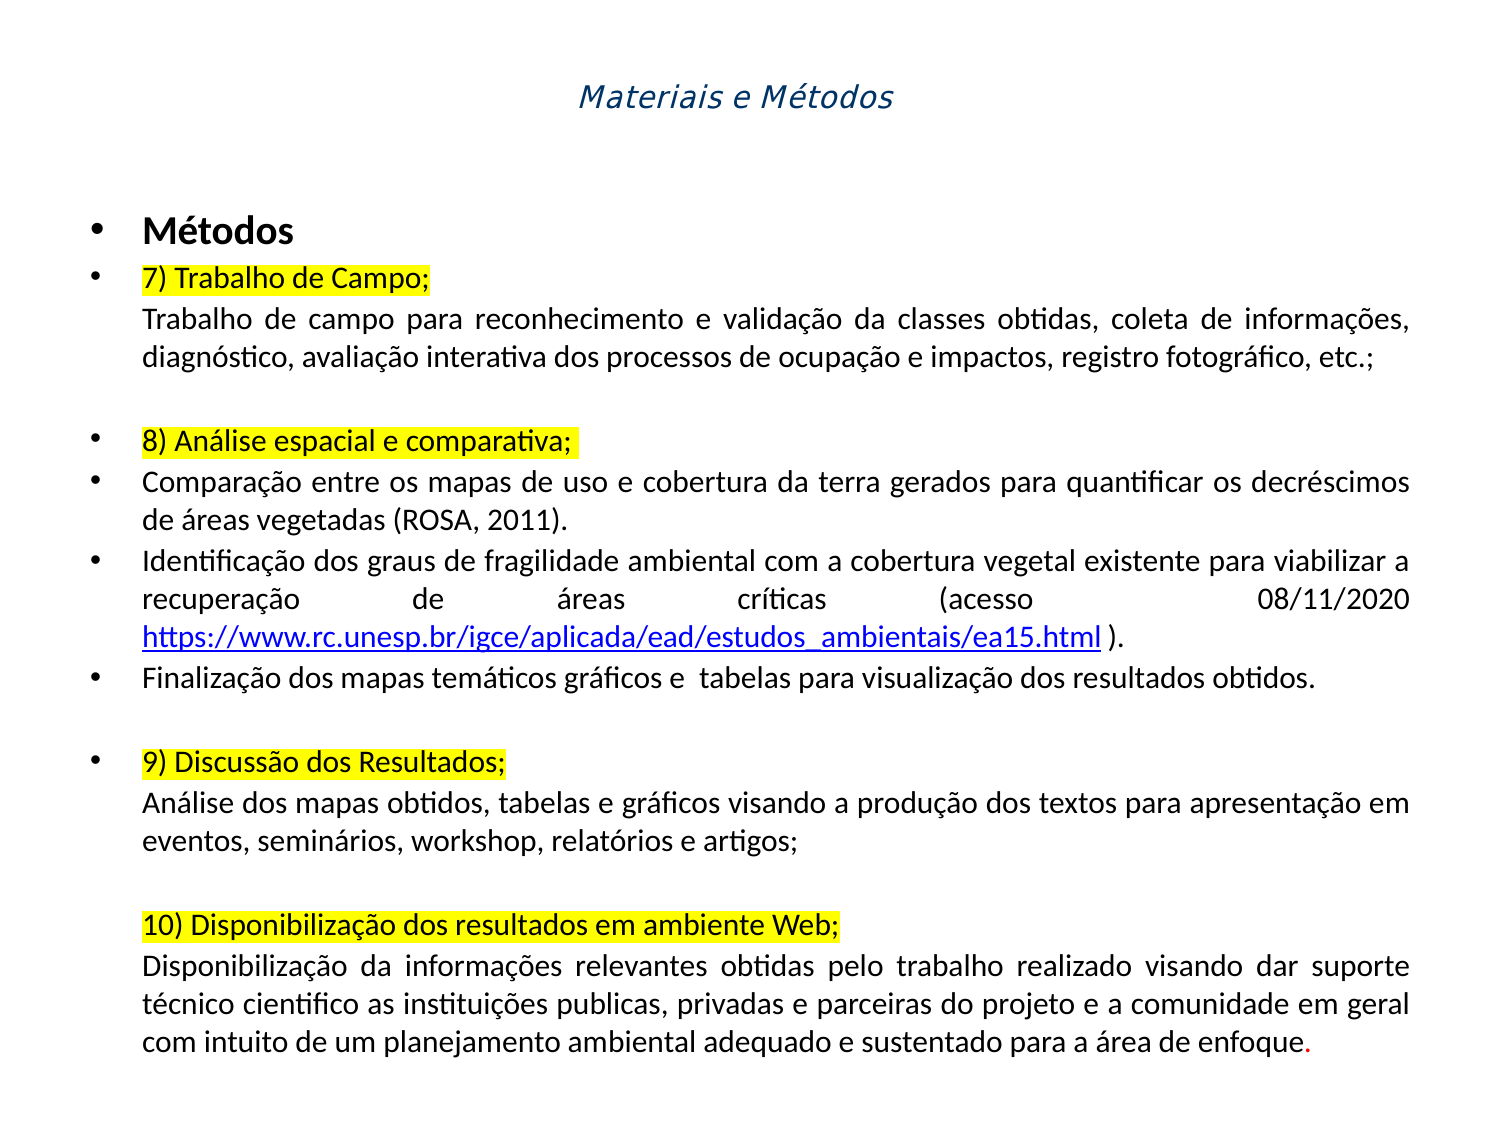

# Materiais e Métodos
Métodos
7) Trabalho de Campo;
Trabalho de campo para reconhecimento e validação da classes obtidas, coleta de informações, diagnóstico, avaliação interativa dos processos de ocupação e impactos, registro fotográfico, etc.;

8) Análise espacial e comparativa;
Comparação entre os mapas de uso e cobertura da terra gerados para quantificar os decréscimos de áreas vegetadas (ROSA, 2011).
Identificação dos graus de fragilidade ambiental com a cobertura vegetal existente para viabilizar a recuperação de áreas críticas (acesso  08/11/2020 https://www.rc.unesp.br/igce/aplicada/ead/estudos_ambientais/ea15.html).
Finalização dos mapas temáticos gráficos e  tabelas para visualização dos resultados obtidos.

9) Discussão dos Resultados;
Análise dos mapas obtidos, tabelas e gráficos visando a produção dos textos para apresentação em eventos, seminários, workshop, relatórios e artigos;

10) Disponibilização dos resultados em ambiente Web;
Disponibilização da informações relevantes obtidas pelo trabalho realizado visando dar suporte técnico cientifico as instituições publicas, privadas e parceiras do projeto e a comunidade em geral com intuito de um planejamento ambiental adequado e sustentado para a área de enfoque.